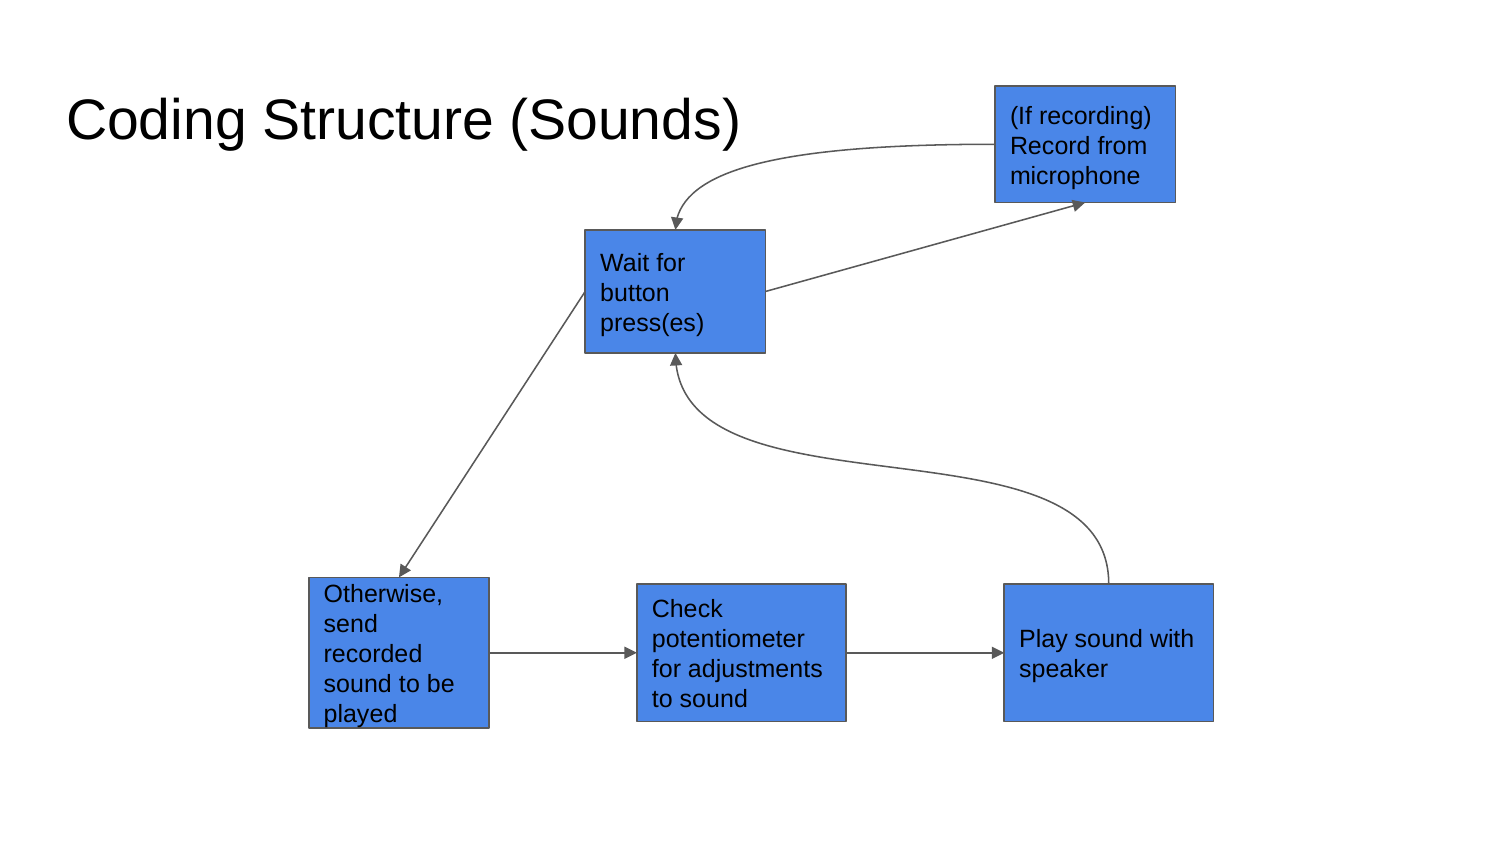

# Coding Structure (Sounds)
(If recording) Record from microphone
Wait for button press(es)
Otherwise, send recorded sound to be played
Check potentiometer for adjustments to sound
Play sound with speaker